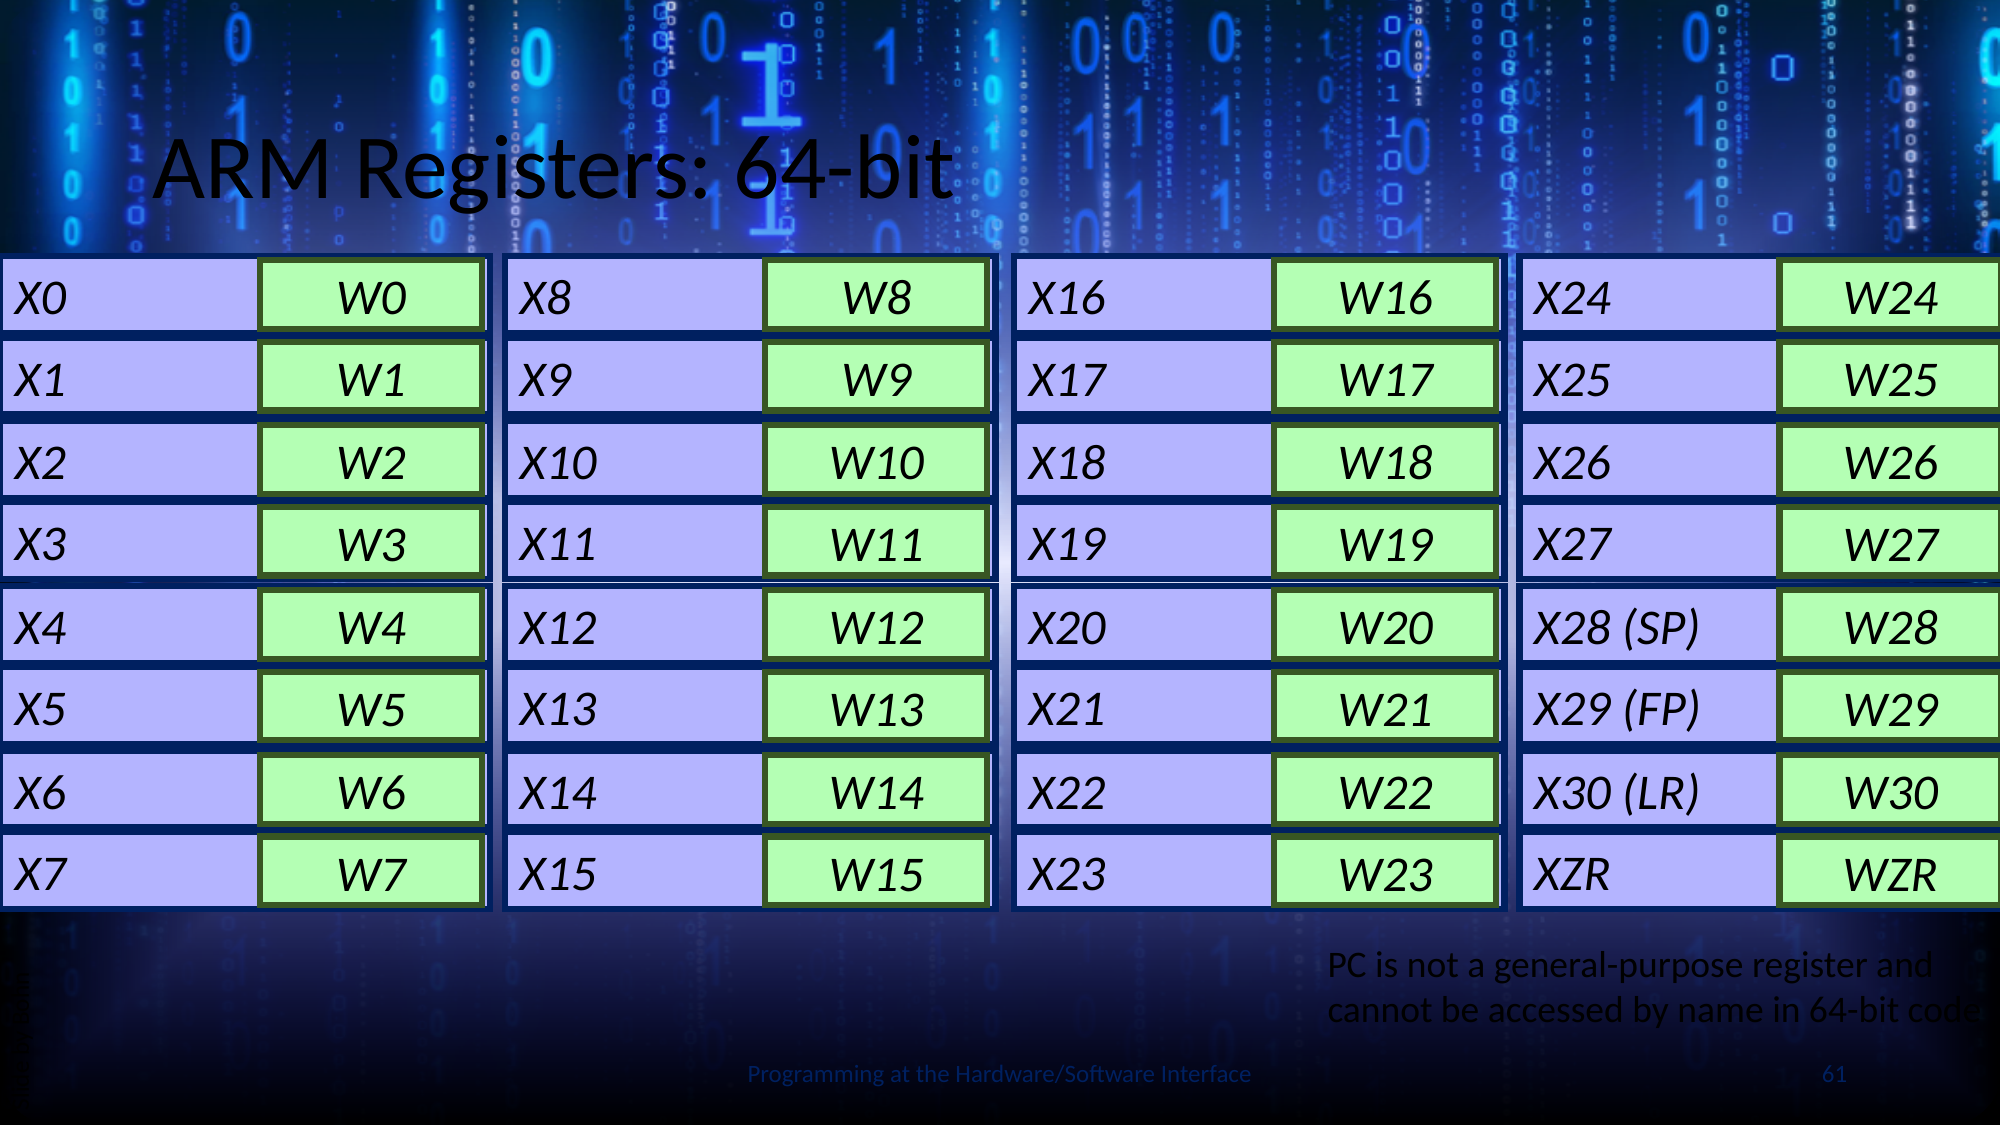

# ARM Registers: 64-bit
X0
W0
X8
W8
X16
W16
X24
W24
X1
W1
X9
W9
X17
W17
X25
W25
X2
W2
X10
W10
X18
W18
X26
W26
X3
W3
X11
W11
X19
W19
X27
W27
X4
W4
X12
W12
X20
W20
X28 (SP)
W28
X5
W5
X13
W13
X21
W21
X29 (FP)
W29
Slide by Bohn
X6
W6
X14
W14
X22
W22
X30 (LR)
W30
X7
W7
X15
W15
X23
W23
XZR
WZR
PC is not a general-purpose register and
cannot be accessed by name in 64-bit code
Programming at the Hardware/Software Interface
61